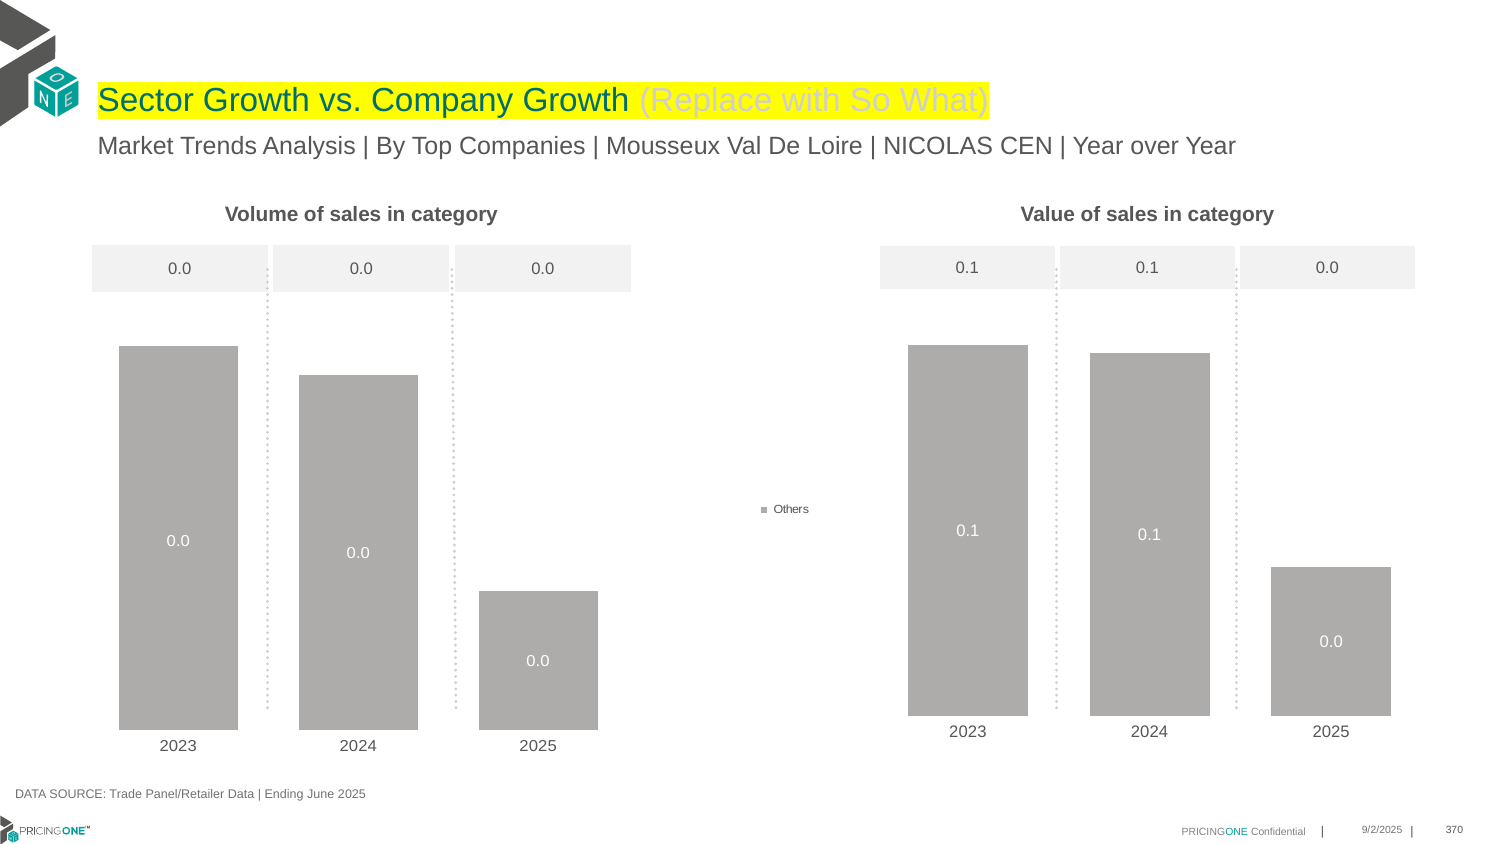

# Sector Growth vs. Company Growth (Replace with So What)
Market Trends Analysis | By Top Companies | Mousseux Val De Loire | NICOLAS CEN | Year over Year
| Value of sales in category |  |  |
| --- | --- | --- |
| 0.1 | 0.1 | 0.0 |
| Volume of sales in category |  |  |
| --- | --- | --- |
| 0.0 | 0.0 | 0.0 |

### Chart

| Category | Others |
|---|---|
| 2023 | 0.079918 |
| 2024 | 0.078181 |
| 2025 | 0.03213 |

### Chart

| Category | Others |
|---|---|
| 2023 | 0.006223 |
| 2024 | 0.005746 |
| 2025 | 0.00227 |
DATA SOURCE: Trade Panel/Retailer Data | Ending June 2025

9/2/2025
370